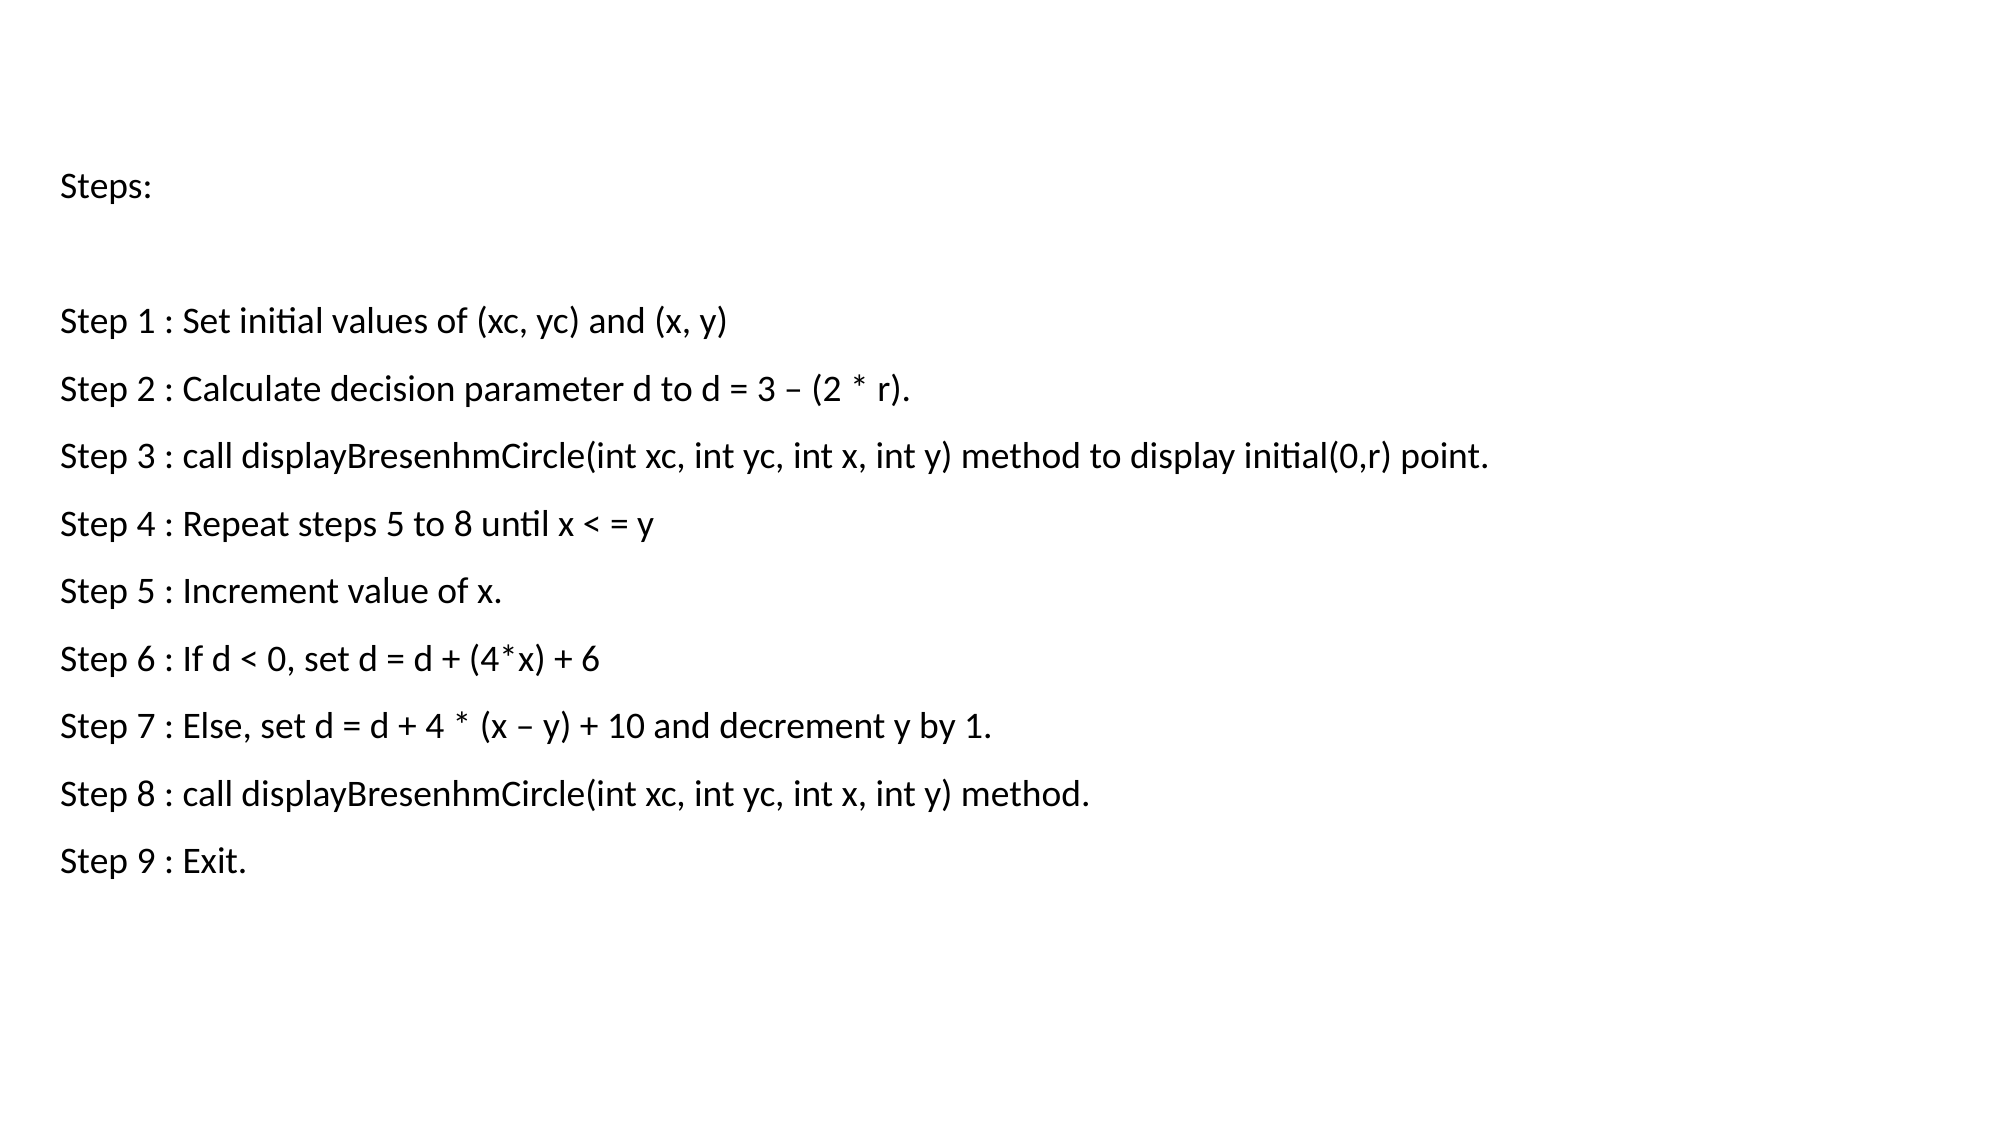

Steps:

Step 1 : Set initial values of (xc, yc) and (x, y)
Step 2 : Calculate decision parameter d to d = 3 – (2 * r).
Step 3 : call displayBresenhmCircle(int xc, int yc, int x, int y) method to display initial(0,r) point.
Step 4 : Repeat steps 5 to 8 until x < = y
Step 5 : Increment value of x.
Step 6 : If d < 0, set d = d + (4*x) + 6
Step 7 : Else, set d = d + 4 * (x – y) + 10 and decrement y by 1.
Step 8 : call displayBresenhmCircle(int xc, int yc, int x, int y) method.
Step 9 : Exit.